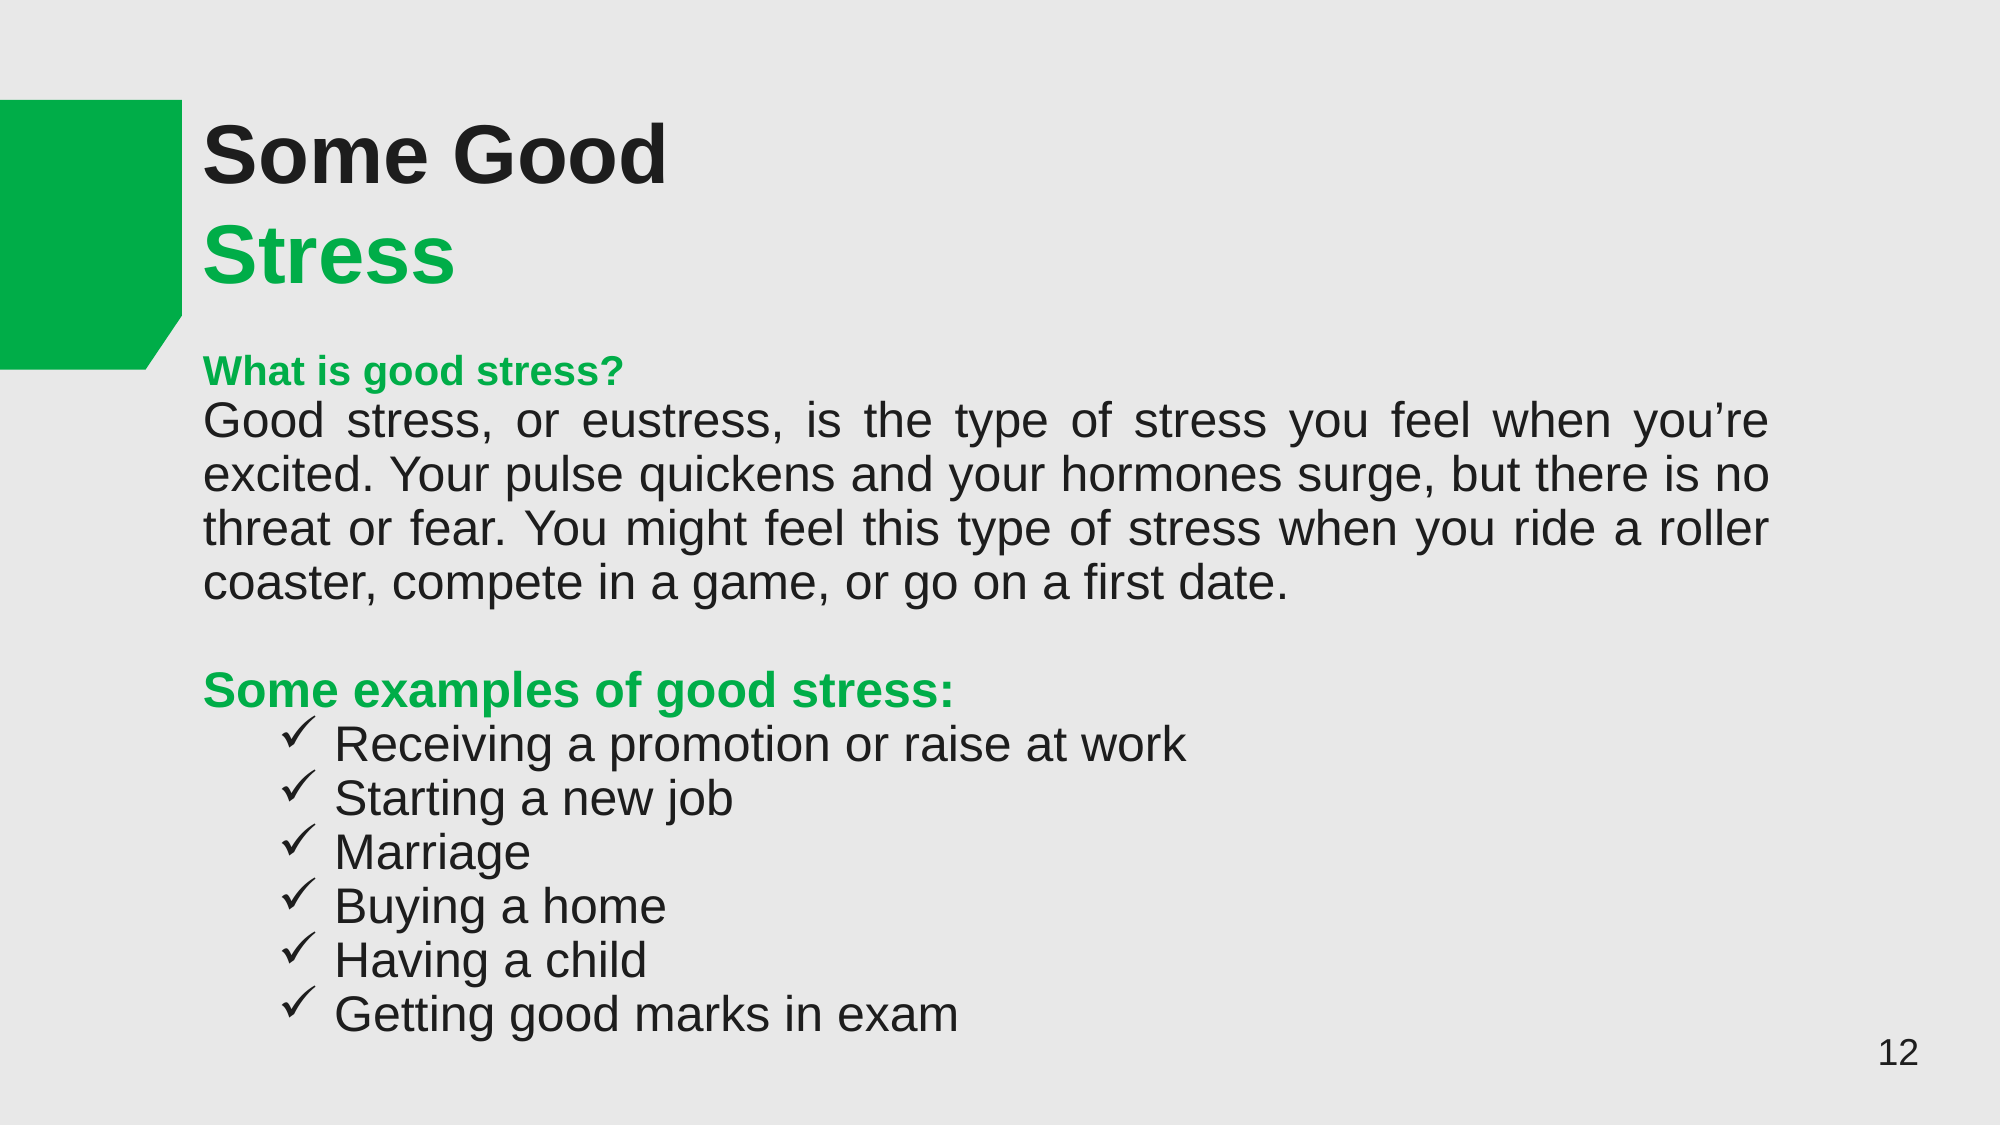

Some Good
Stress

What is good stress?
Good stress, or eustress, is the type of stress you feel when you’re excited. Your pulse quickens and your hormones surge, but there is no threat or fear. You might feel this type of stress when you ride a roller coaster, compete in a game, or go on a first date.

Some examples of good stress:
Receiving a promotion or raise at work
Starting a new job
Marriage
Buying a home
Having a child
Getting good marks in exam
12